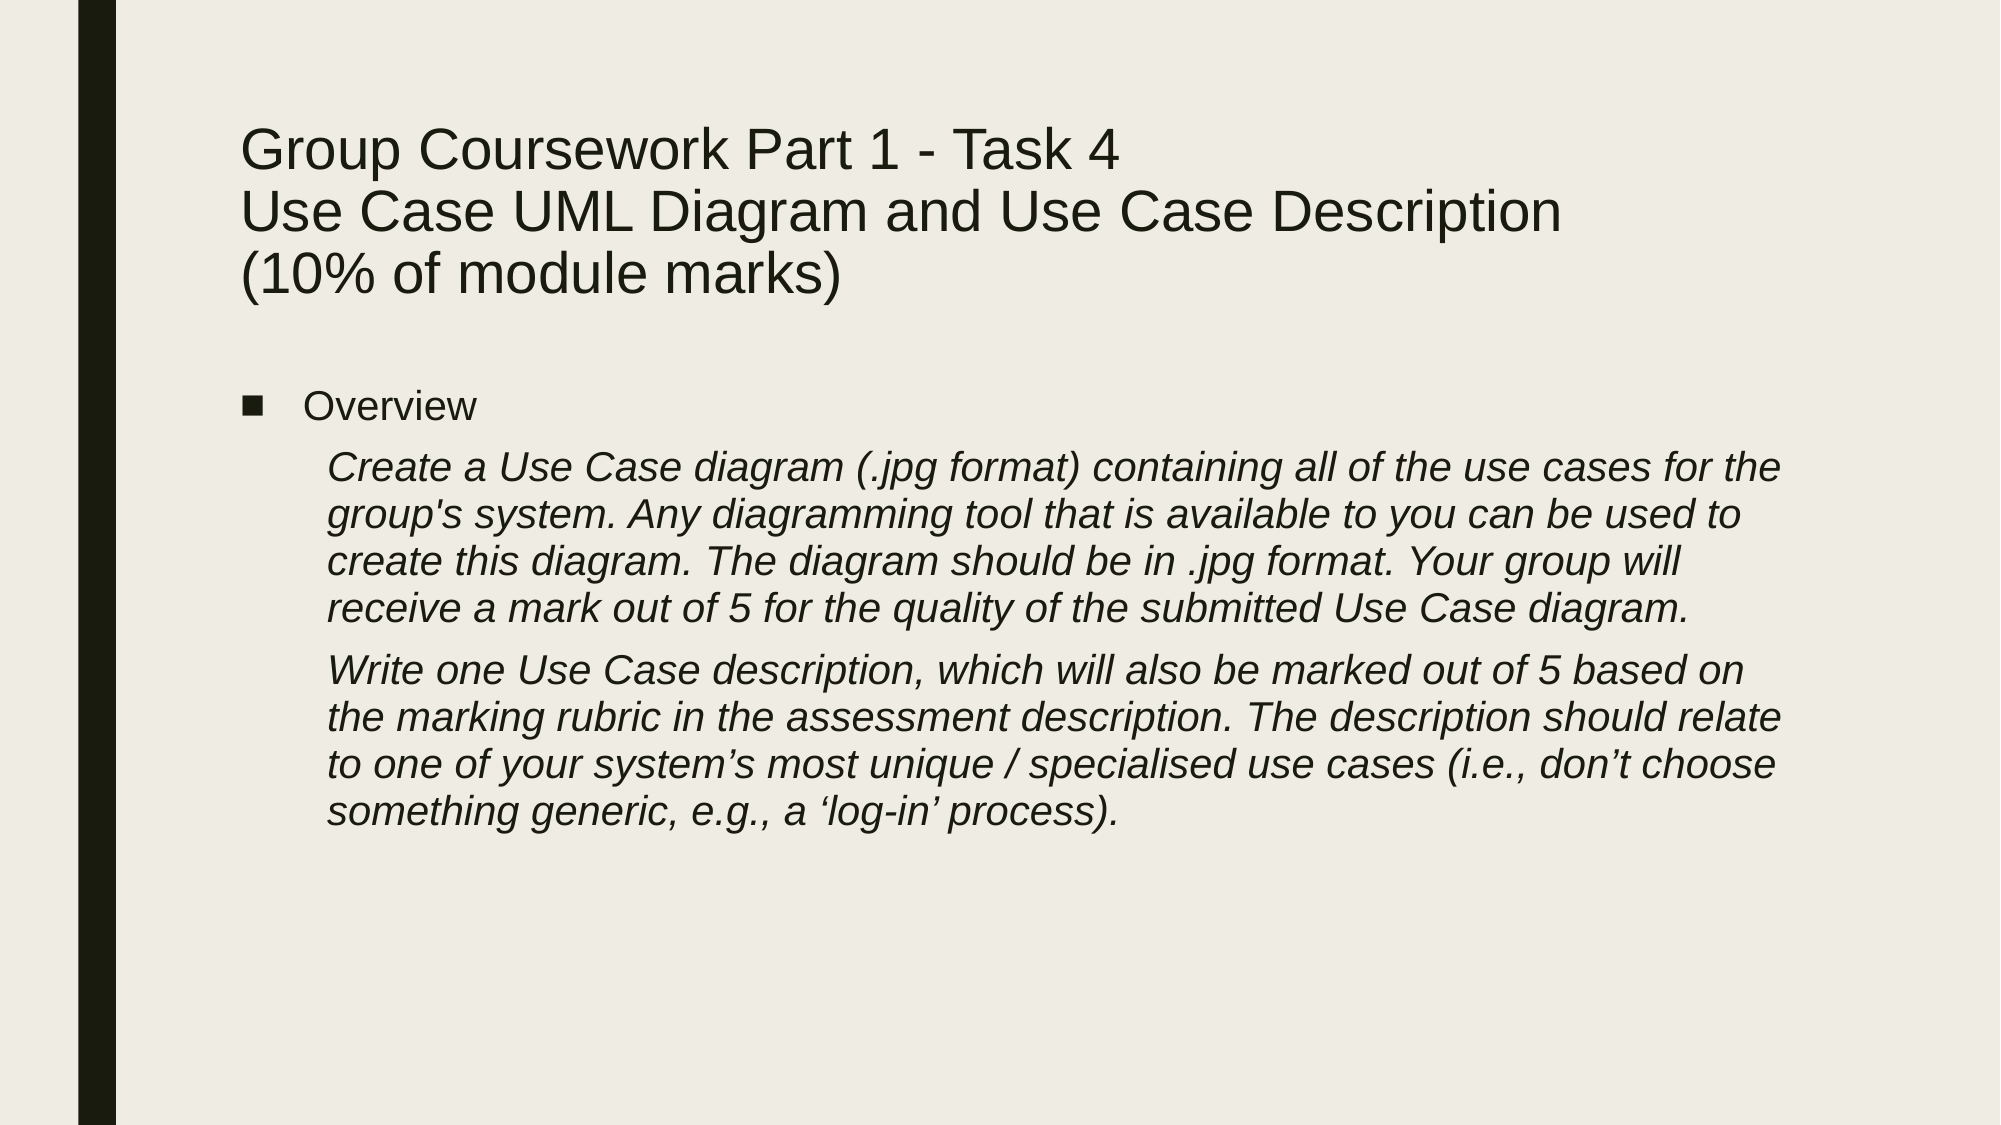

# Group Coursework Part 1 - Task 4 Use Case UML Diagram and Use Case Description (10% of module marks)
Overview
Create a Use Case diagram (.jpg format) containing all of the use cases for the group's system. Any diagramming tool that is available to you can be used to create this diagram. The diagram should be in .jpg format. Your group will receive a mark out of 5 for the quality of the submitted Use Case diagram.
Write one Use Case description, which will also be marked out of 5 based on the marking rubric in the assessment description. The description should relate to one of your system’s most unique / specialised use cases (i.e., don’t choose something generic, e.g., a ‘log-in’ process).